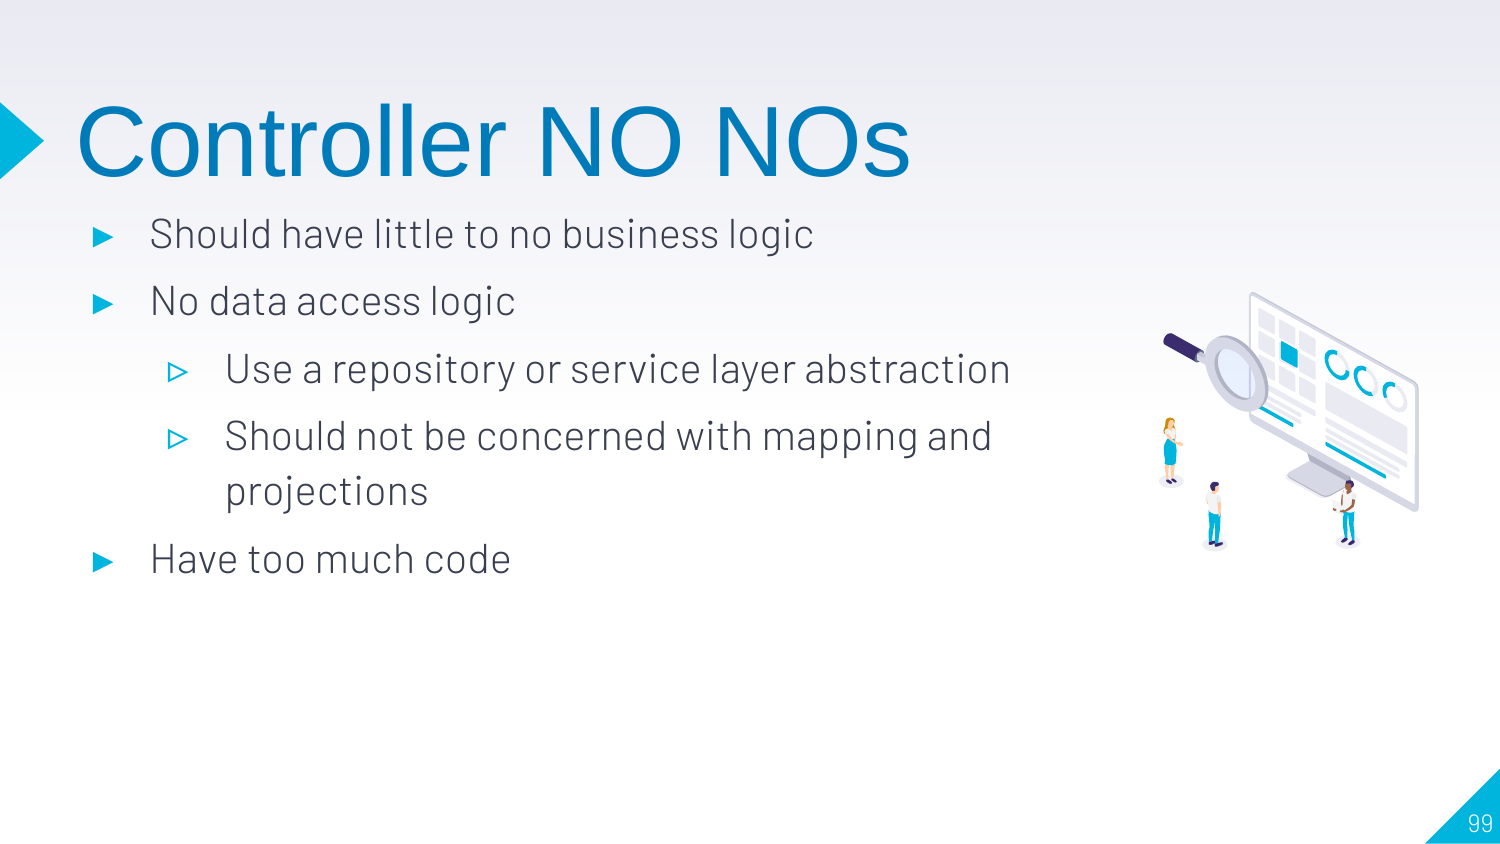

# Controller NO NOs
Should have little to no business logic
No data access logic
Use a repository or service layer abstraction
Should not be concerned with mapping and projections
Have too much code

99